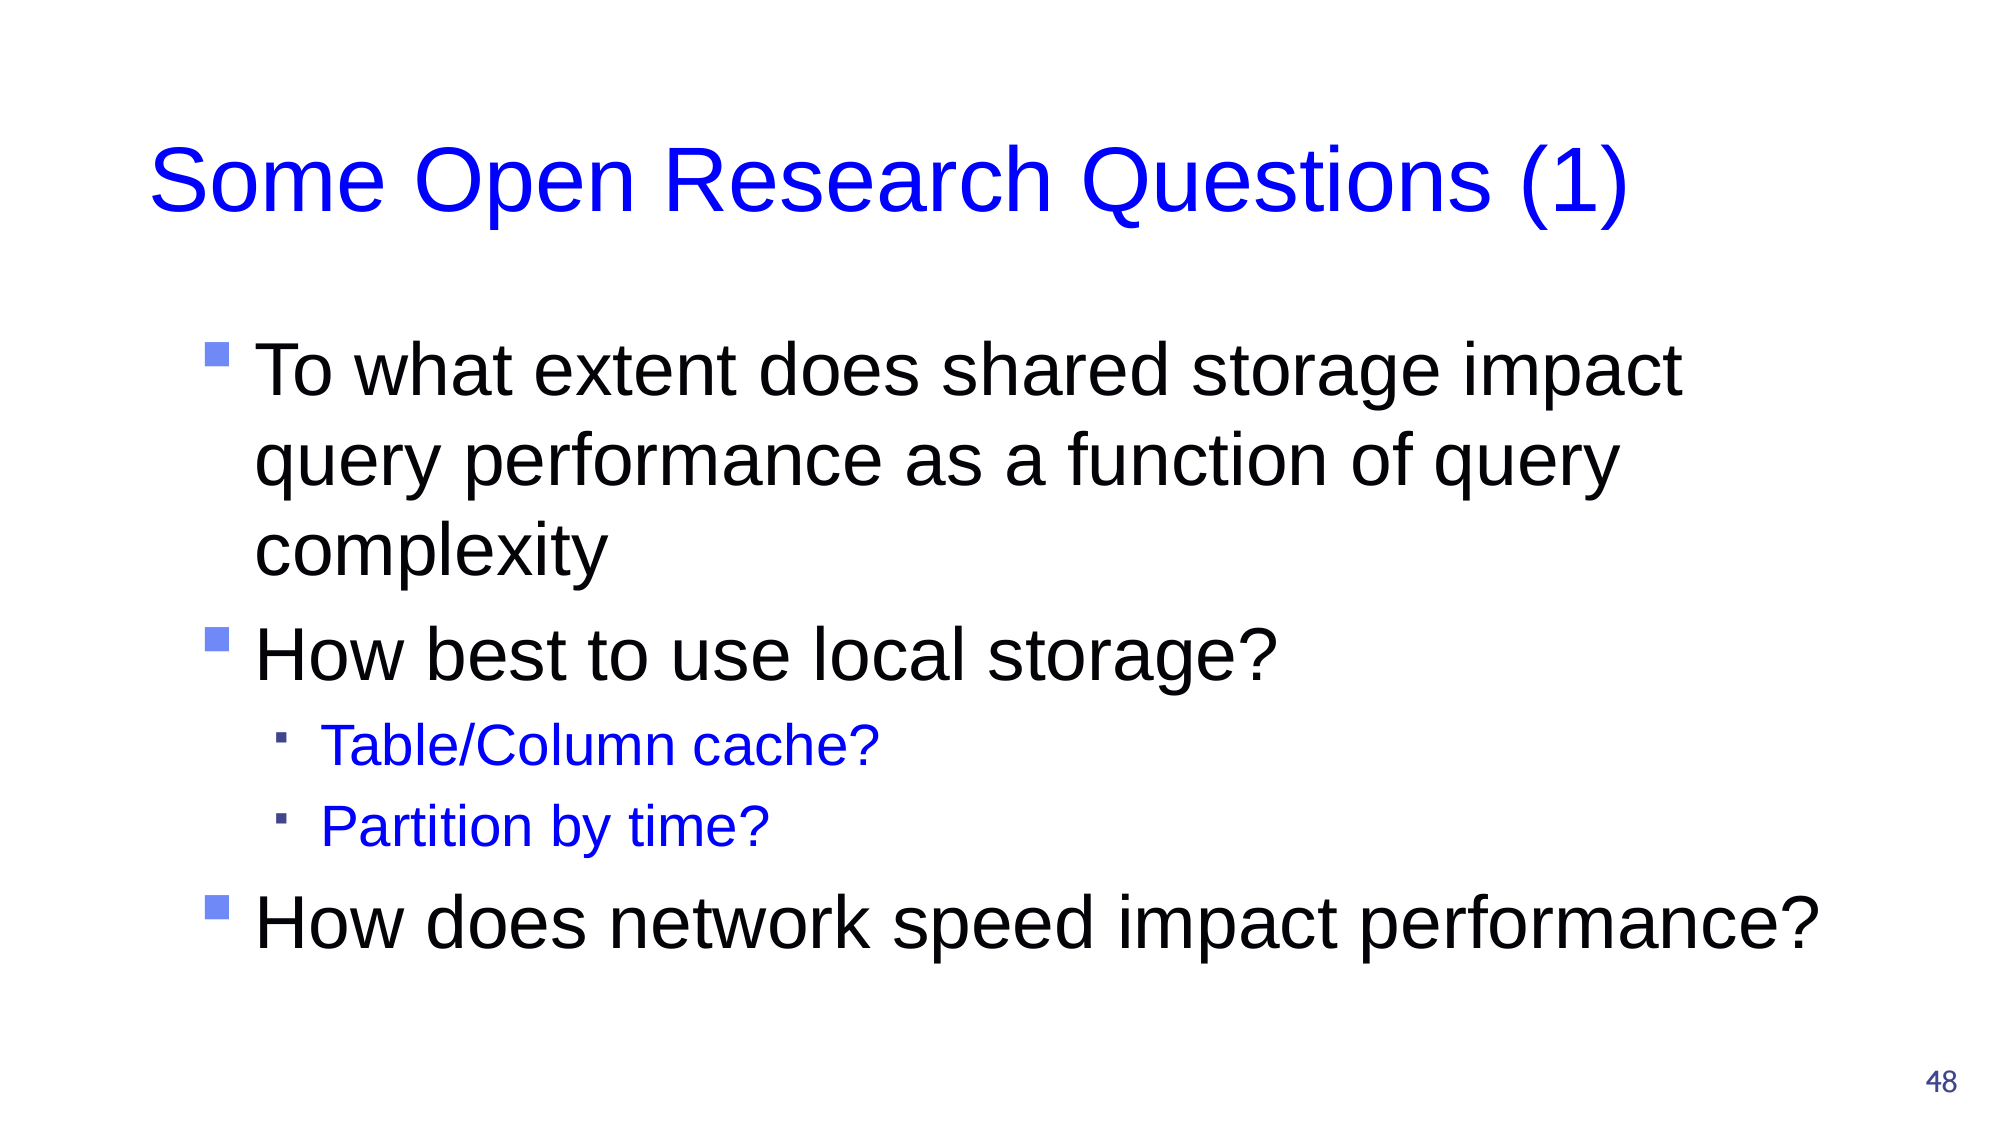

# Some Open Research Questions (1)
To what extent does shared storage impact query performance as a function of query complexity
How best to use local storage?
Table/Column cache?
Partition by time?
How does network speed impact performance?
48